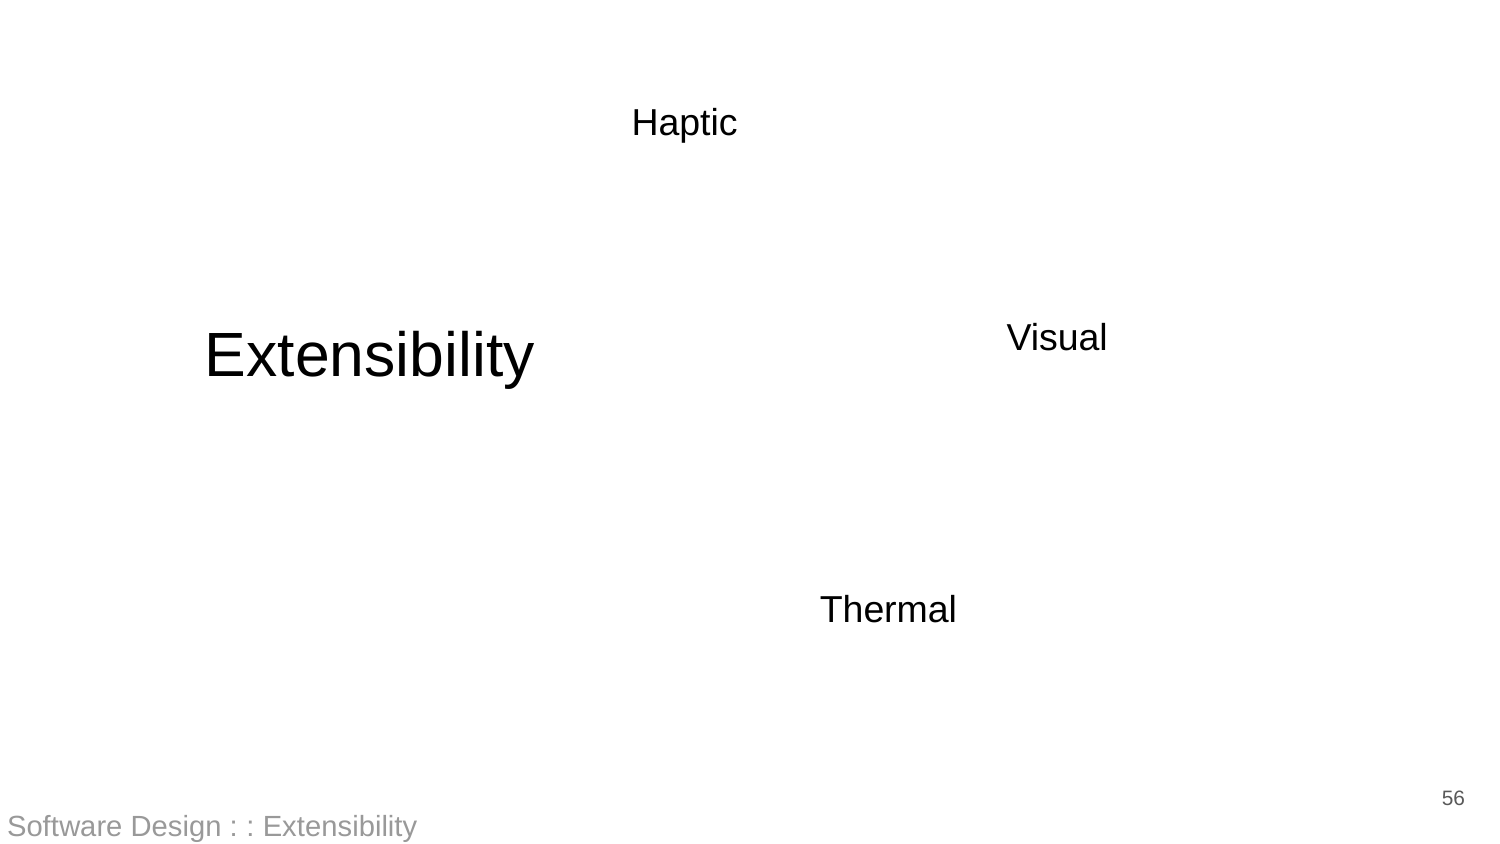

Haptic
Extensibility
Visual
Thermal
56
Software Design : : Extensibility